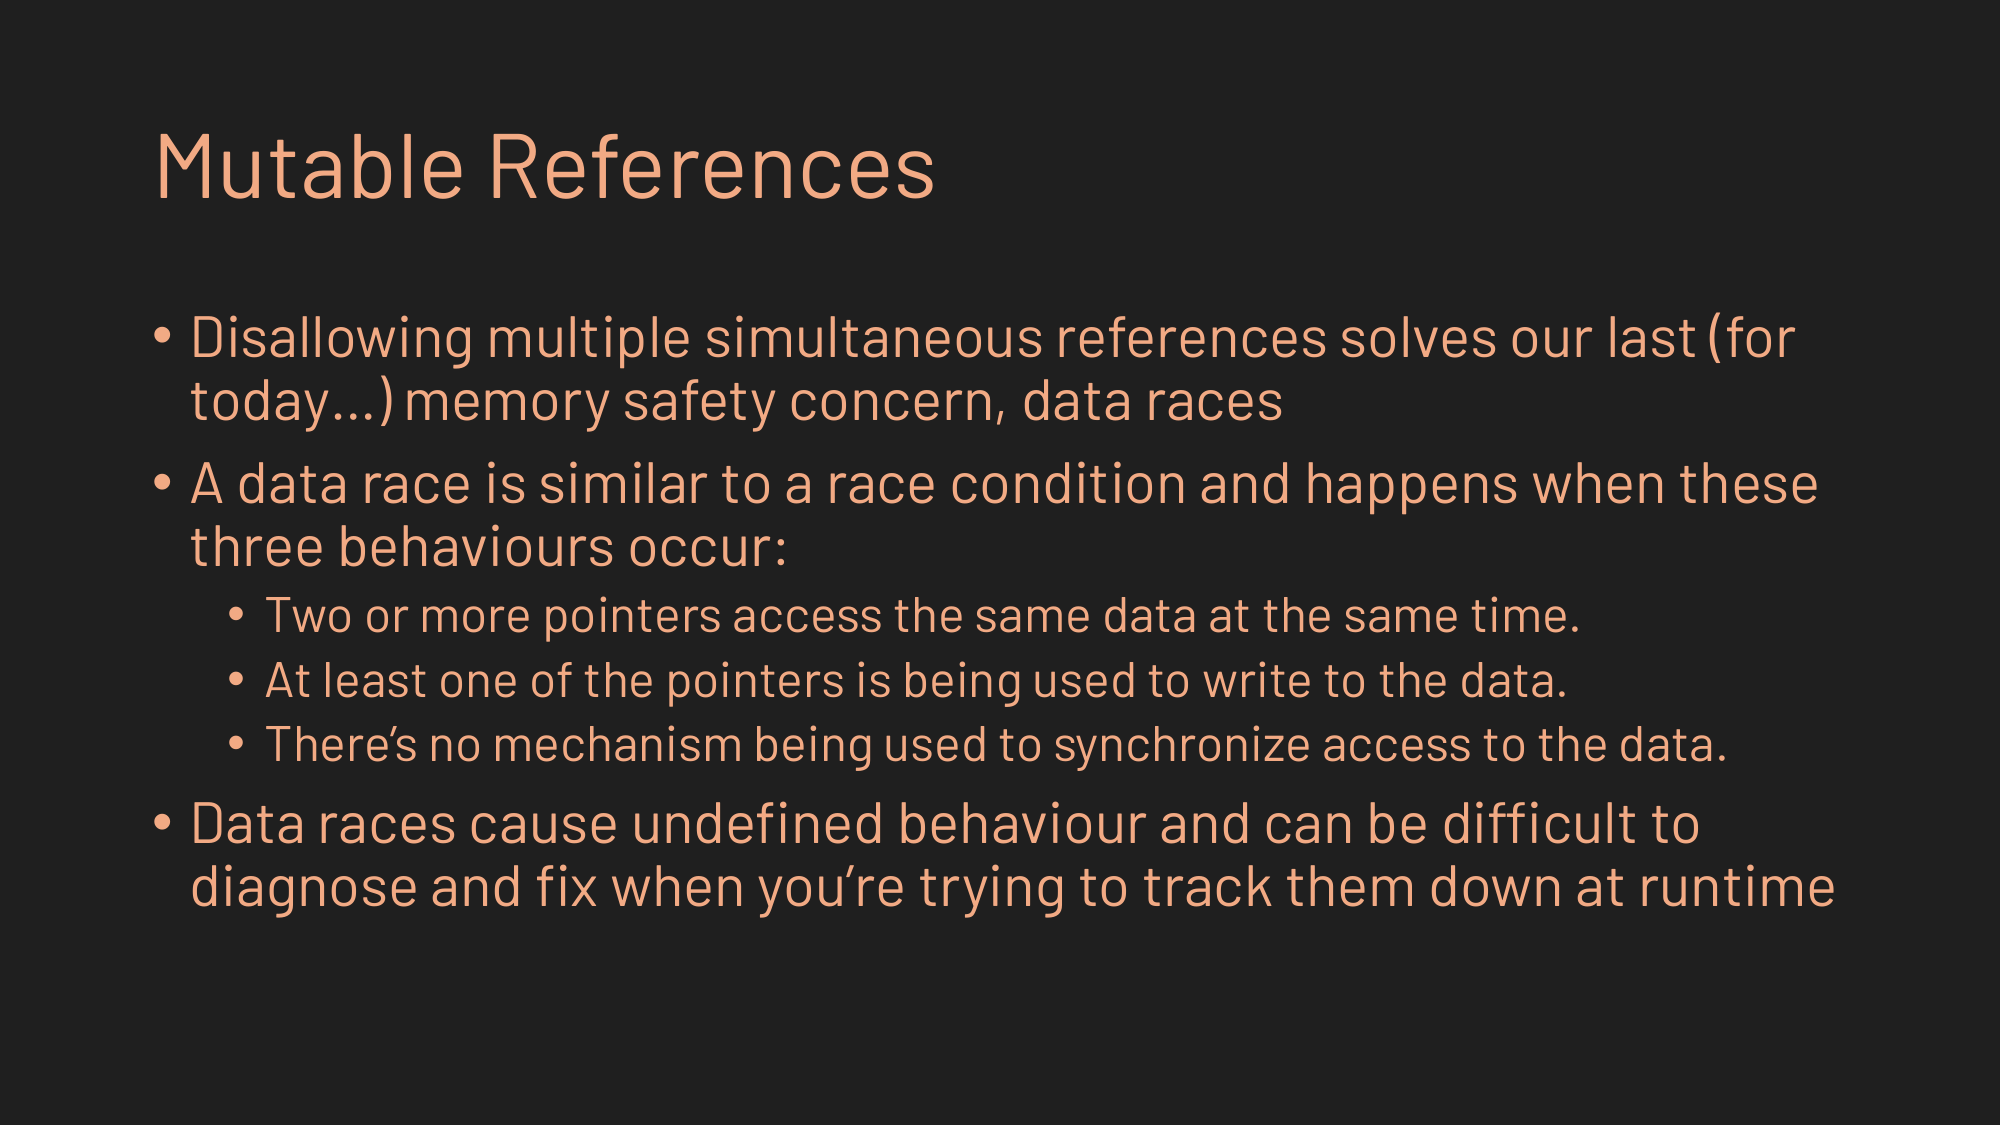

# Mutable References
Disallowing multiple simultaneous references solves our last (for today…) memory safety concern, data races
A data race is similar to a race condition and happens when these three behaviours occur:
Two or more pointers access the same data at the same time.
At least one of the pointers is being used to write to the data.
There’s no mechanism being used to synchronize access to the data.
Data races cause undefined behaviour and can be difficult to diagnose and fix when you’re trying to track them down at runtime